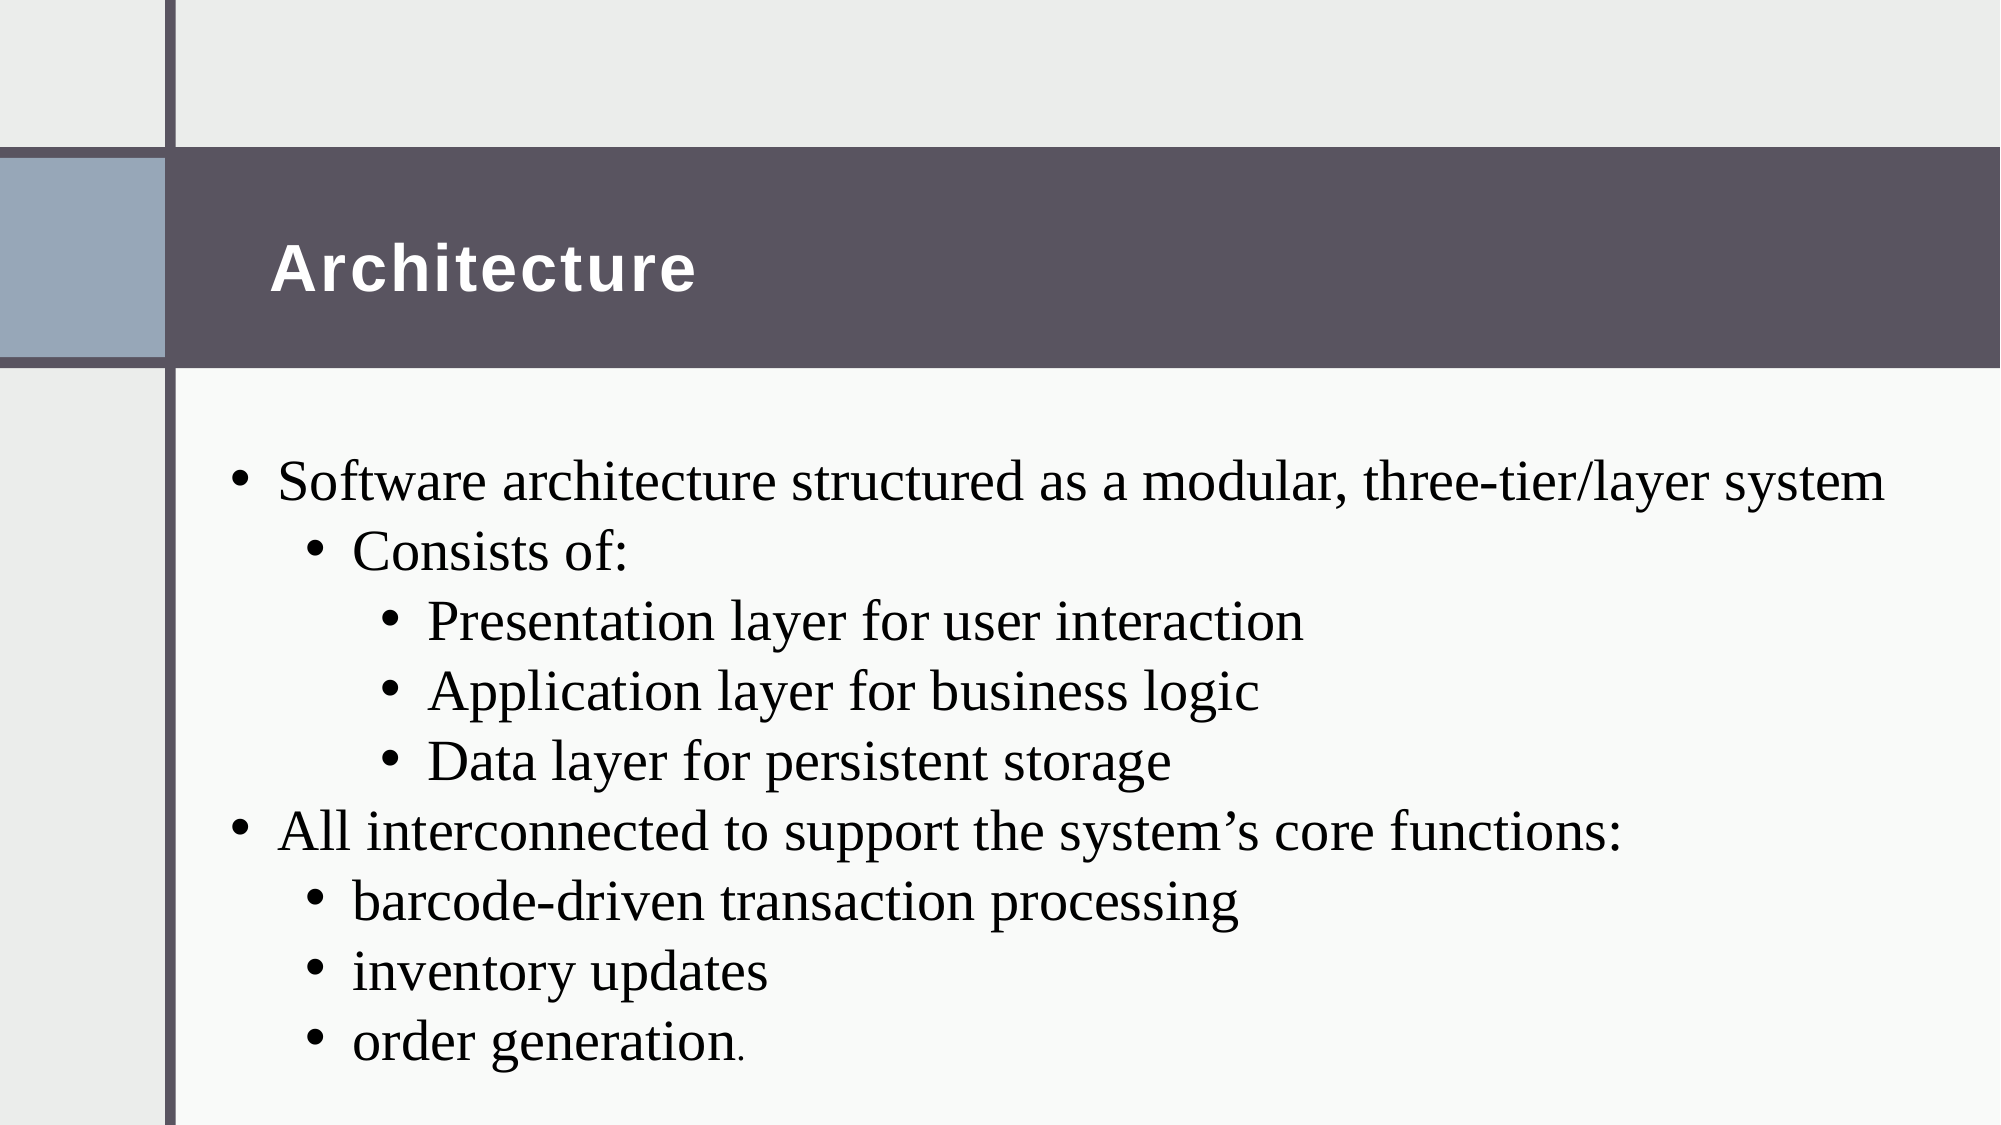

# Architecture
Software architecture structured as a modular, three-tier/layer system
Consists of:
Presentation layer for user interaction
Application layer for business logic
Data layer for persistent storage
All interconnected to support the system’s core functions:
barcode-driven transaction processing
inventory updates
order generation.